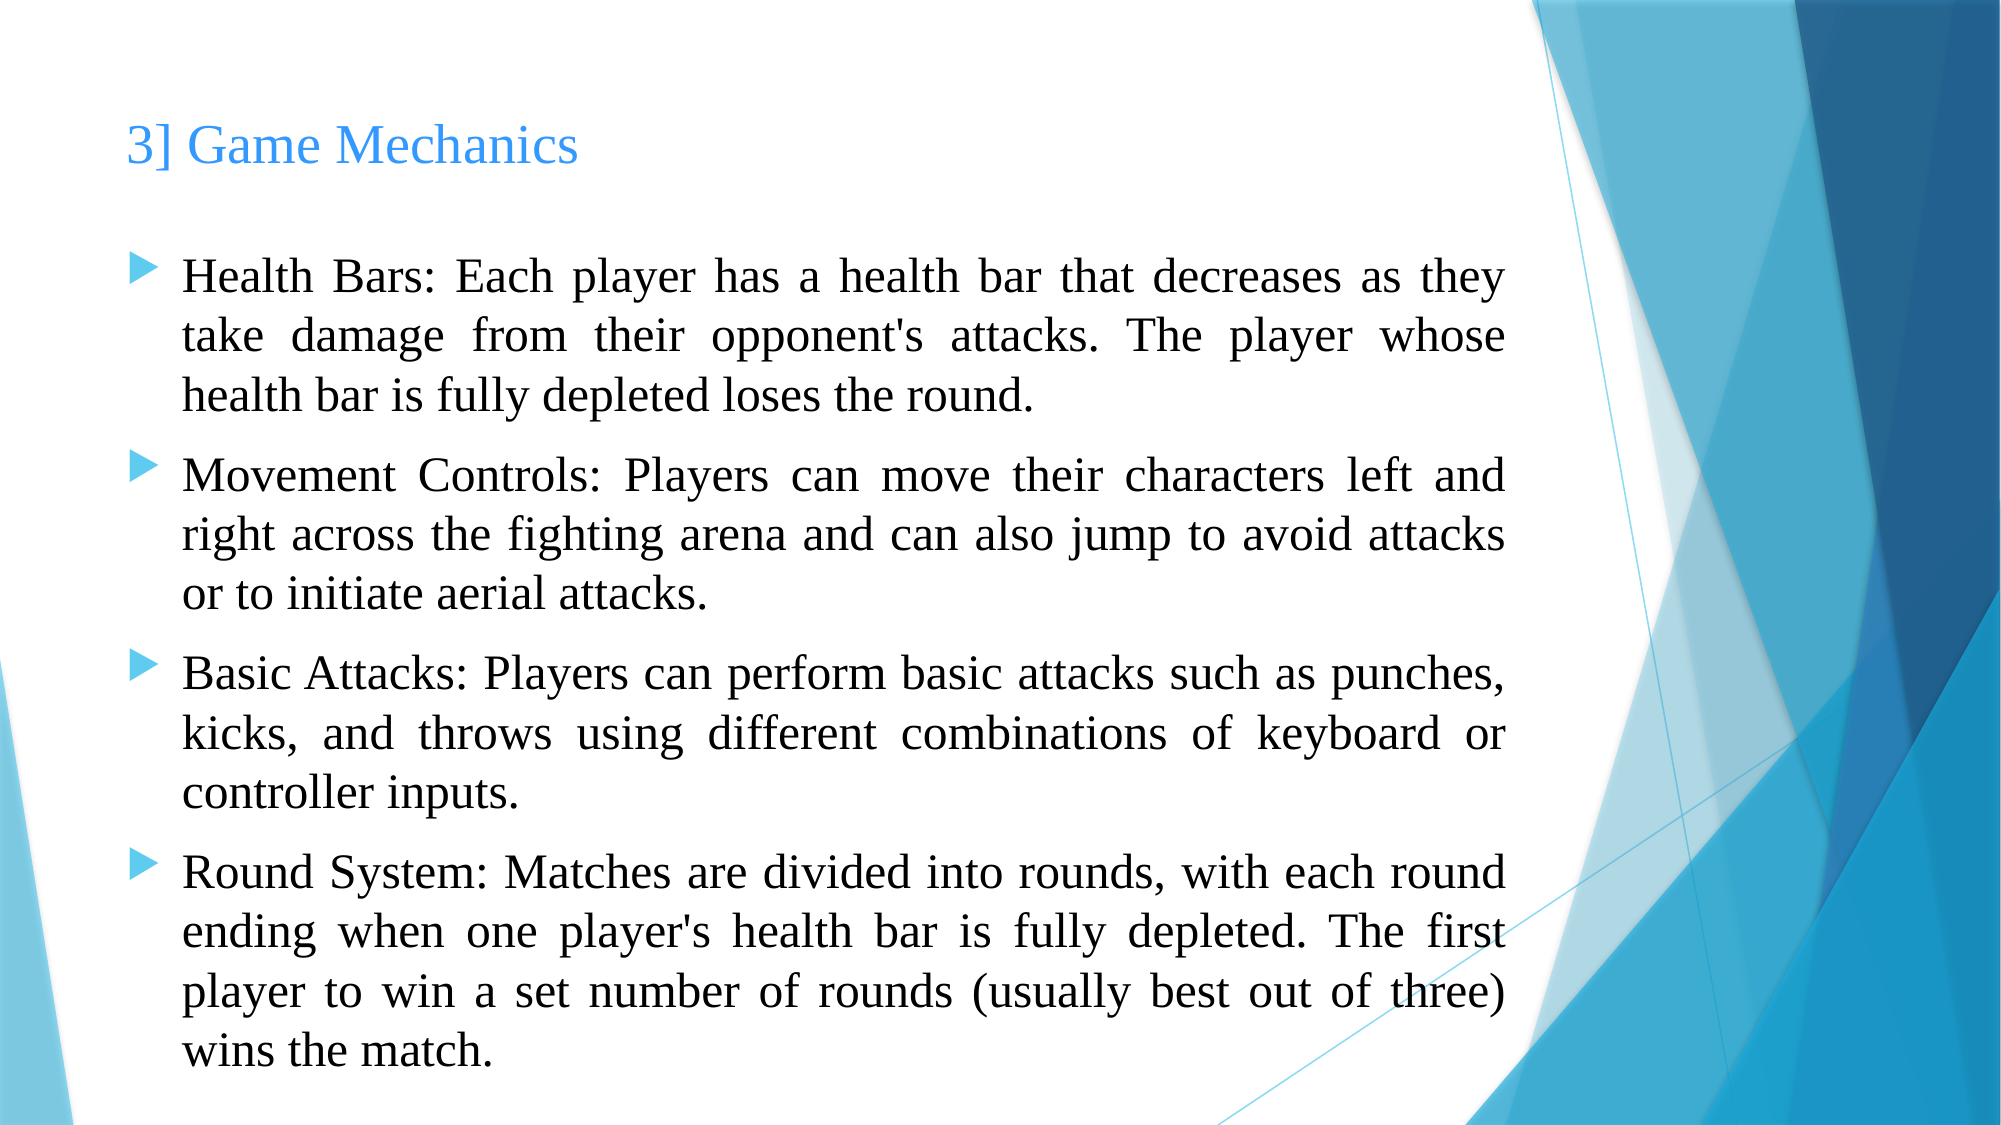

# 3] Game Mechanics
Health Bars: Each player has a health bar that decreases as they take damage from their opponent's attacks. The player whose health bar is fully depleted loses the round.
Movement Controls: Players can move their characters left and right across the fighting arena and can also jump to avoid attacks or to initiate aerial attacks.
Basic Attacks: Players can perform basic attacks such as punches, kicks, and throws using different combinations of keyboard or controller inputs.
Round System: Matches are divided into rounds, with each round ending when one player's health bar is fully depleted. The first player to win a set number of rounds (usually best out of three) wins the match.